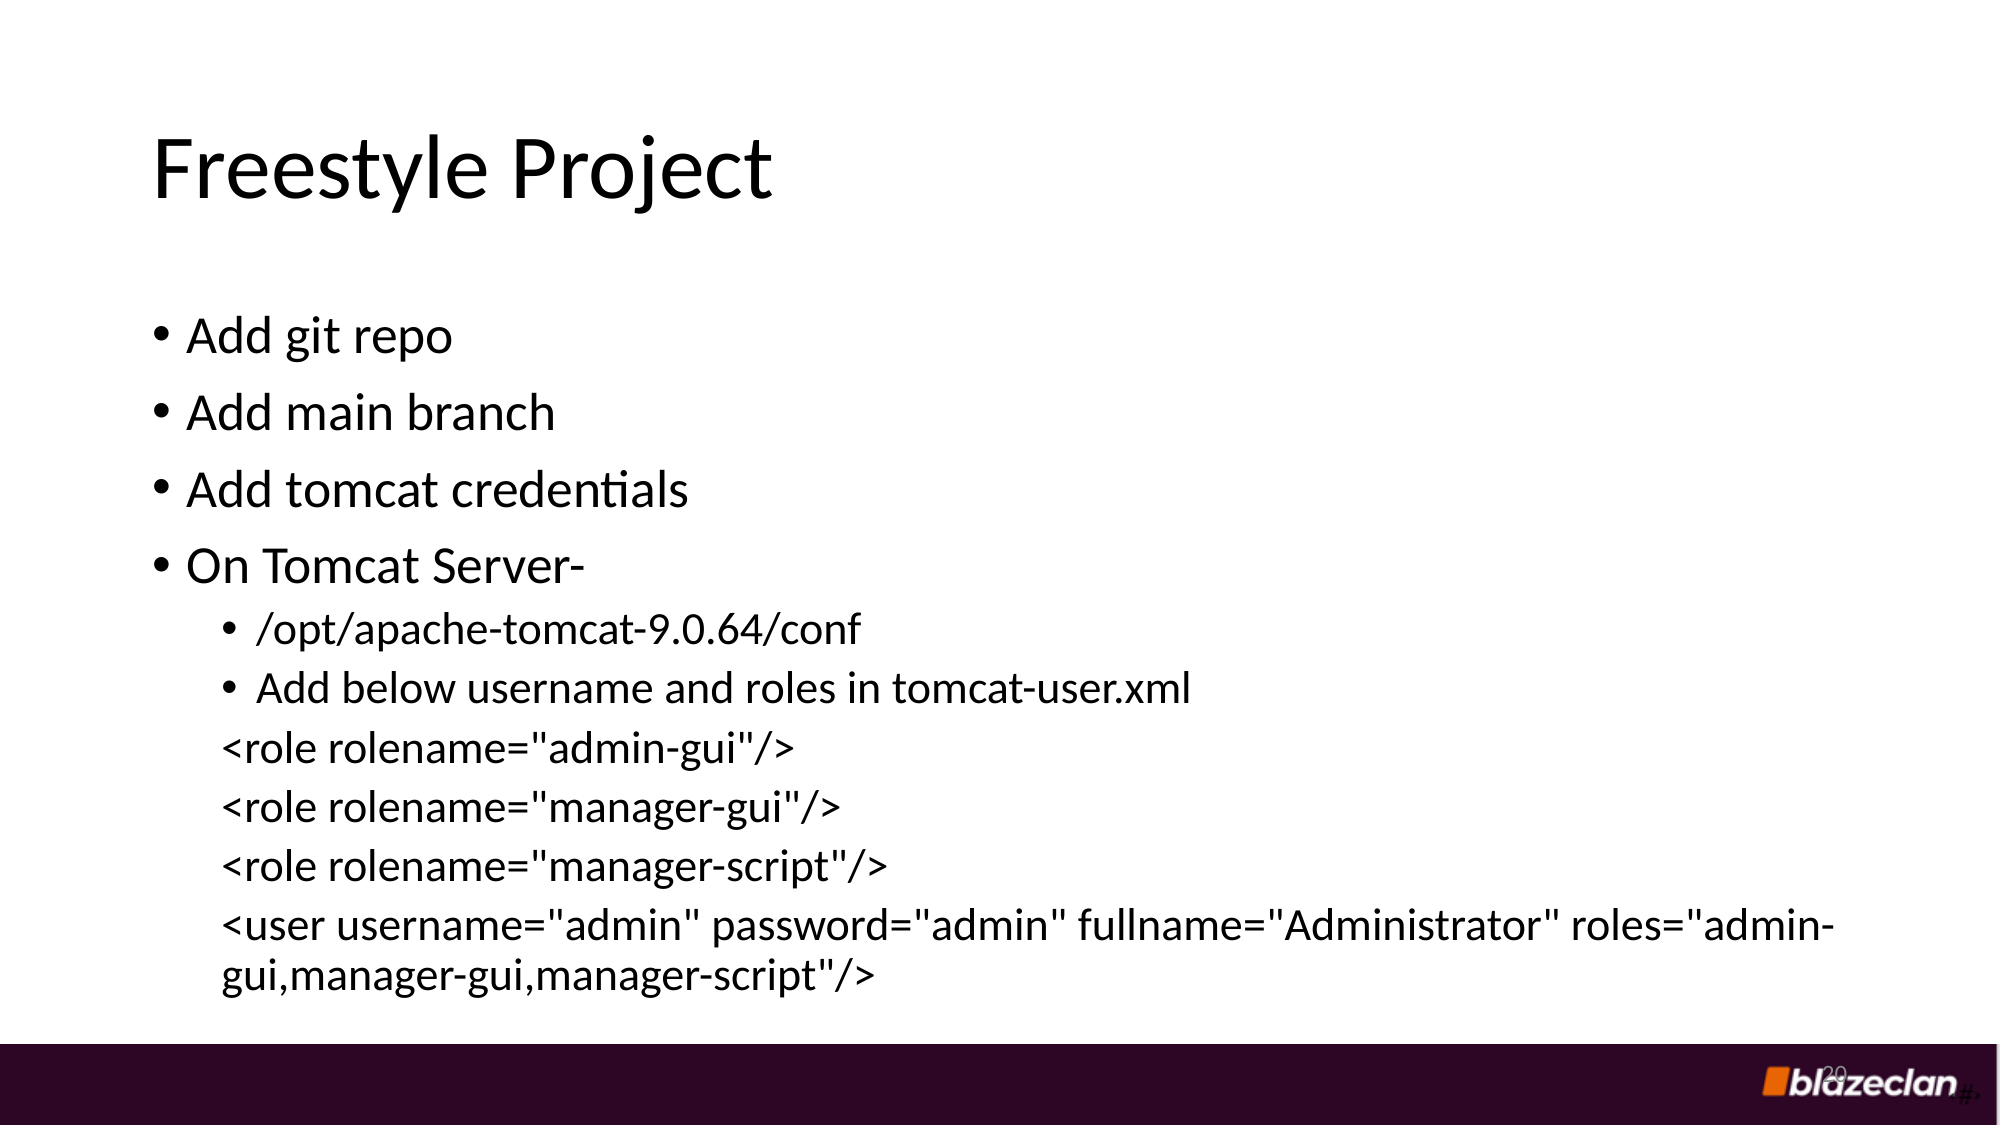

# Freestyle Project
Add git repo
Add main branch
Add tomcat credentials
On Tomcat Server-
/opt/apache-tomcat-9.0.64/conf
Add below username and roles in tomcat-user.xml
<role rolename="admin-gui"/>
<role rolename="manager-gui"/>
<role rolename="manager-script"/>
<user username="admin" password="admin" fullname="Administrator" roles="admin-gui,manager-gui,manager-script"/>

20